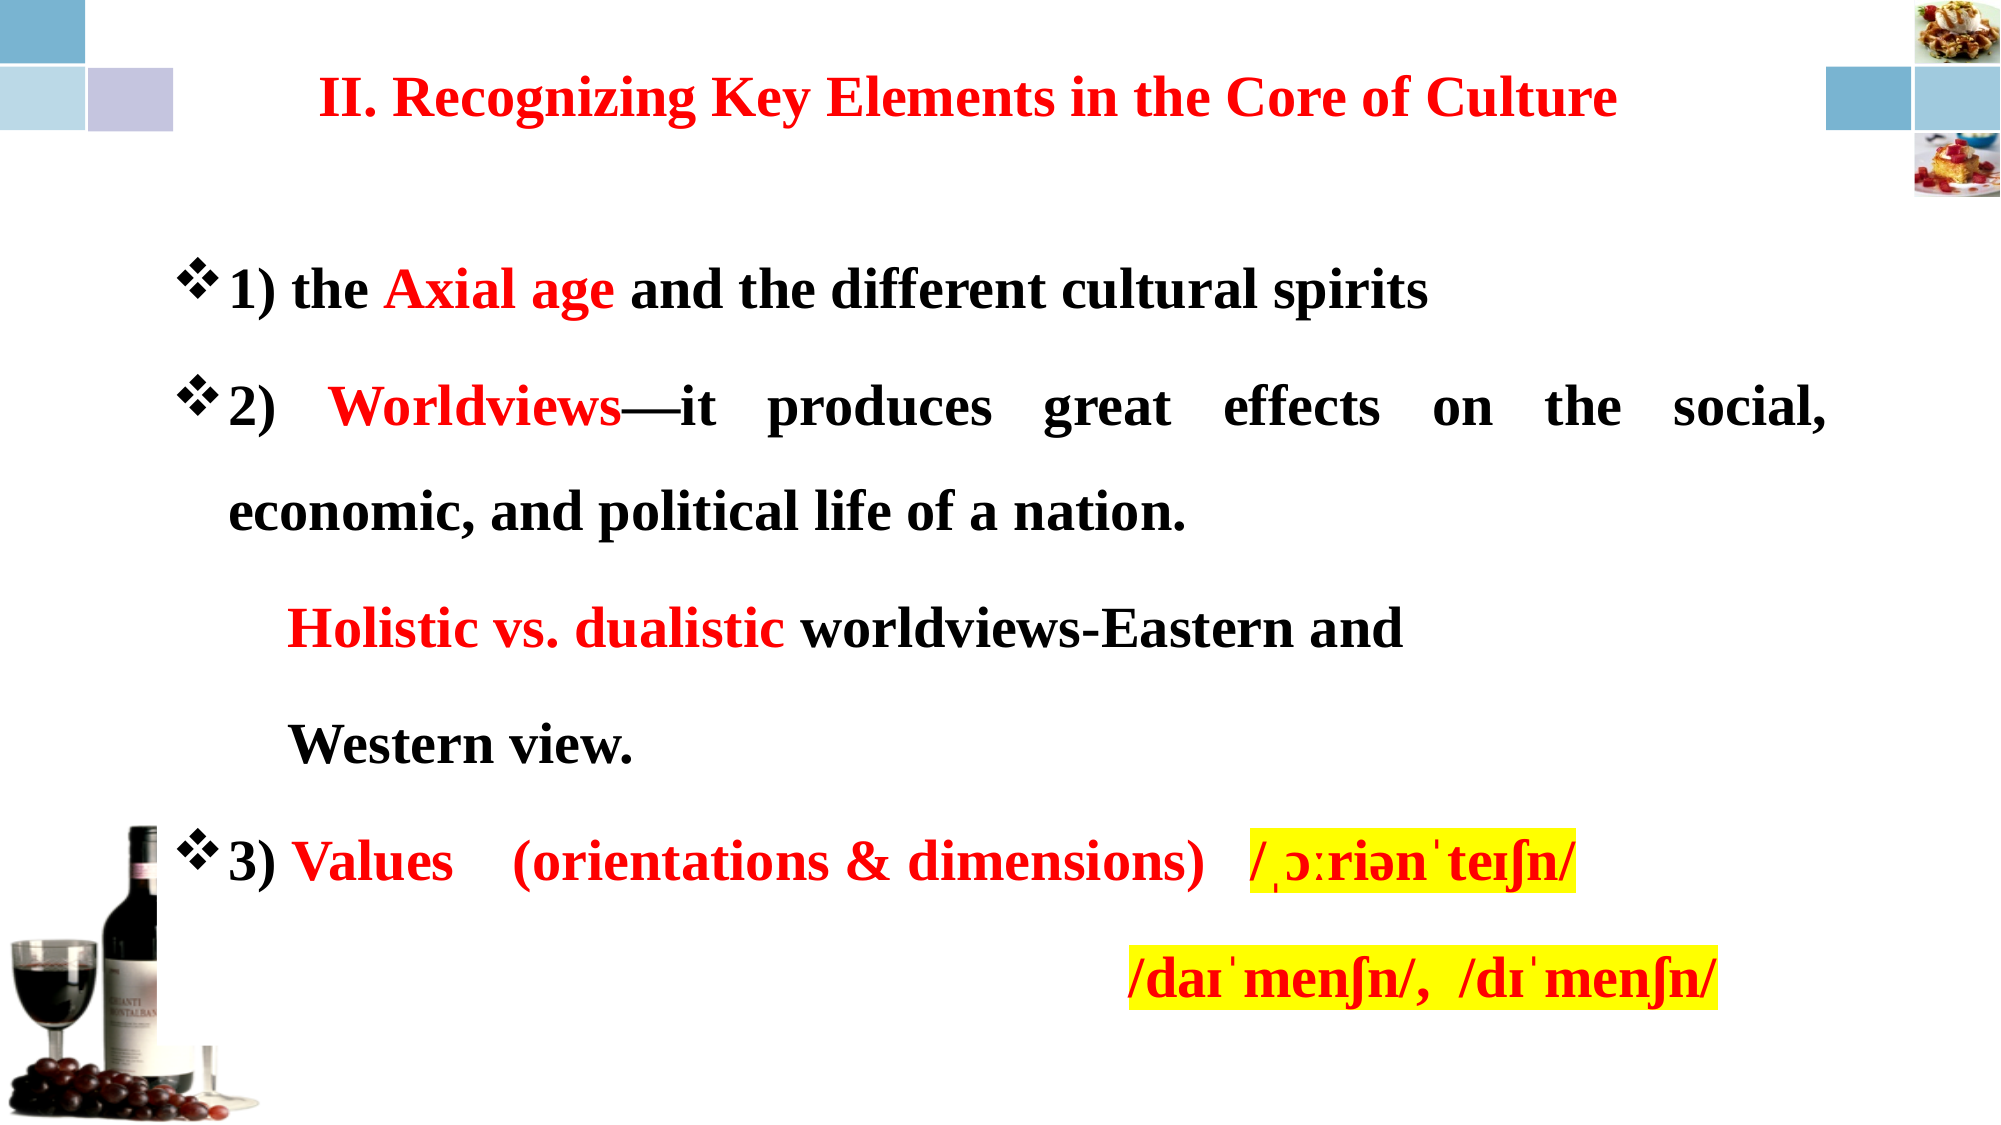

# II. Recognizing Key Elements in the Core of Culture
1) the Axial age and the different cultural spirits
2) Worldviews—it produces great effects on the social, economic, and political life of a nation.
        Holistic vs. dualistic worldviews-Eastern and
        Western view.
3) Values    (orientations & dimensions)   /ˌɔːriənˈteɪʃn/
                                                                  /daɪˈmenʃn/,  /dɪˈmenʃn/